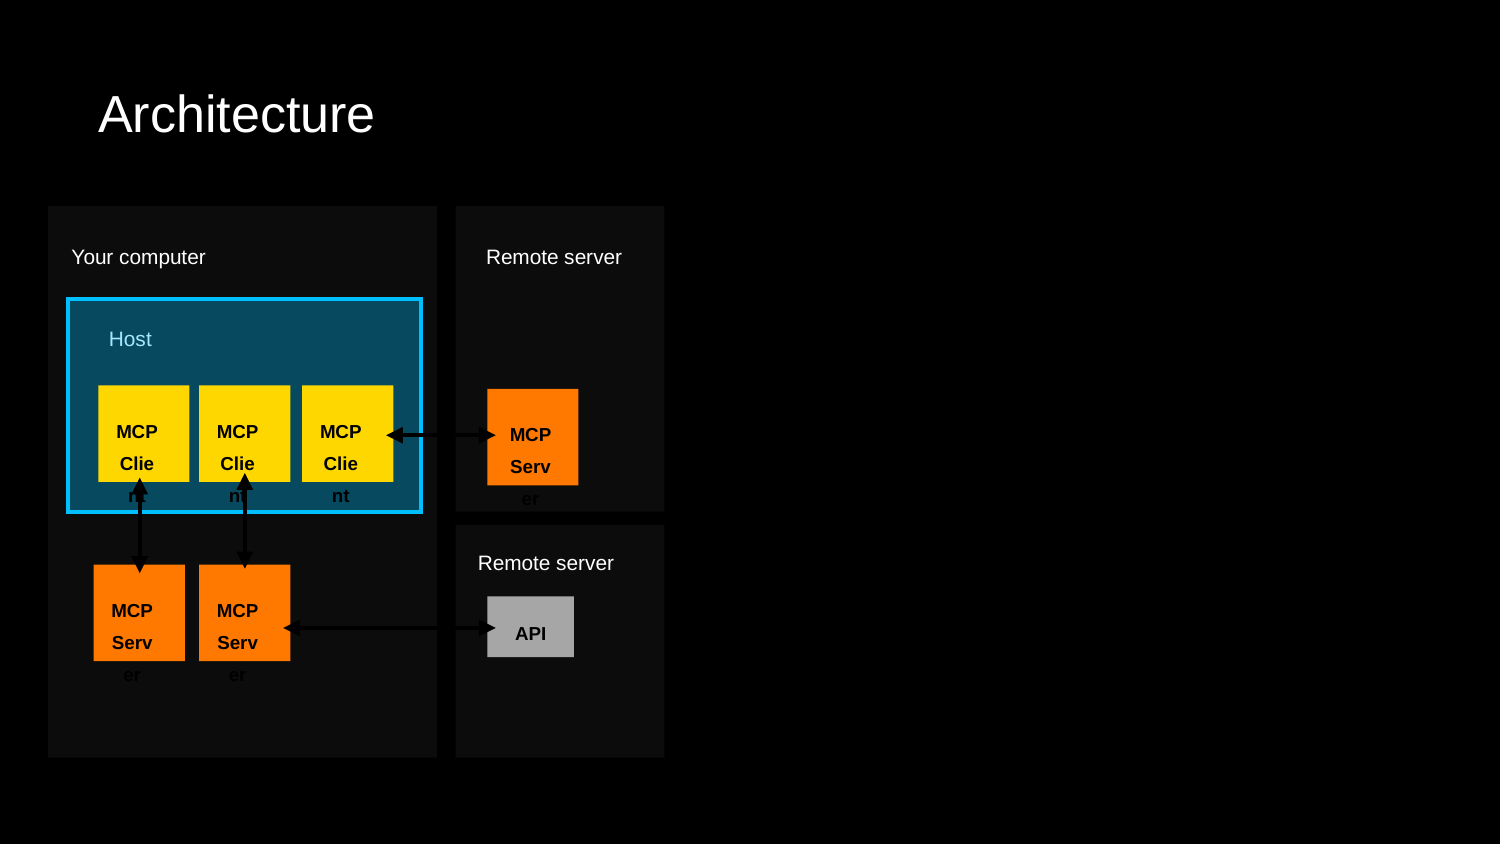

Architecture

Your computer
Remote server

Host

MCP
Client
MCP
Client
MCP
Client
MCP
Server

Remote server

MCP
Server
MCP
Server

API